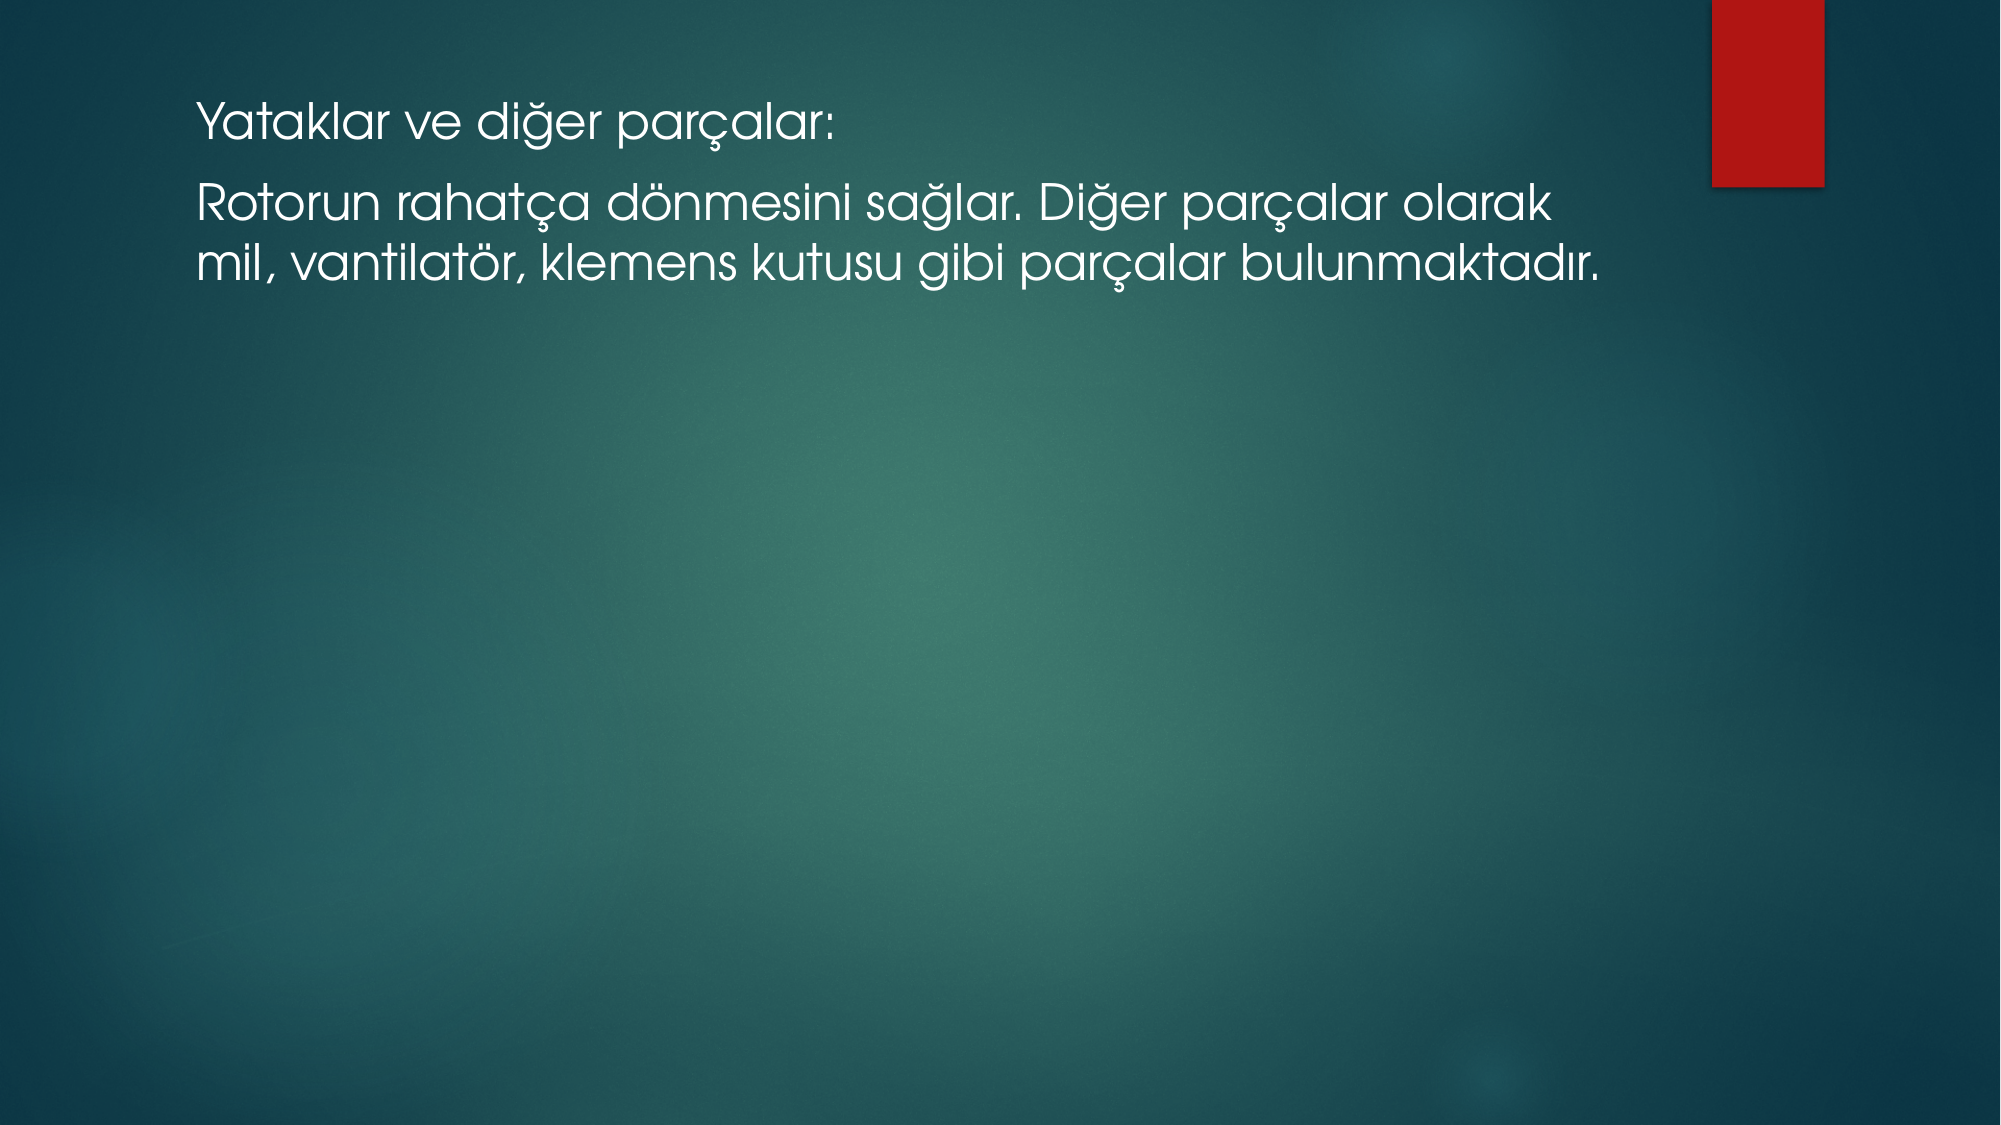

Yataklar ve diğer parçalar:
Rotorun rahatça dönmesini sağlar. Diğer parçalar olarak mil, vantilatör, klemens kutusu gibi parçalar bulunmaktadır.